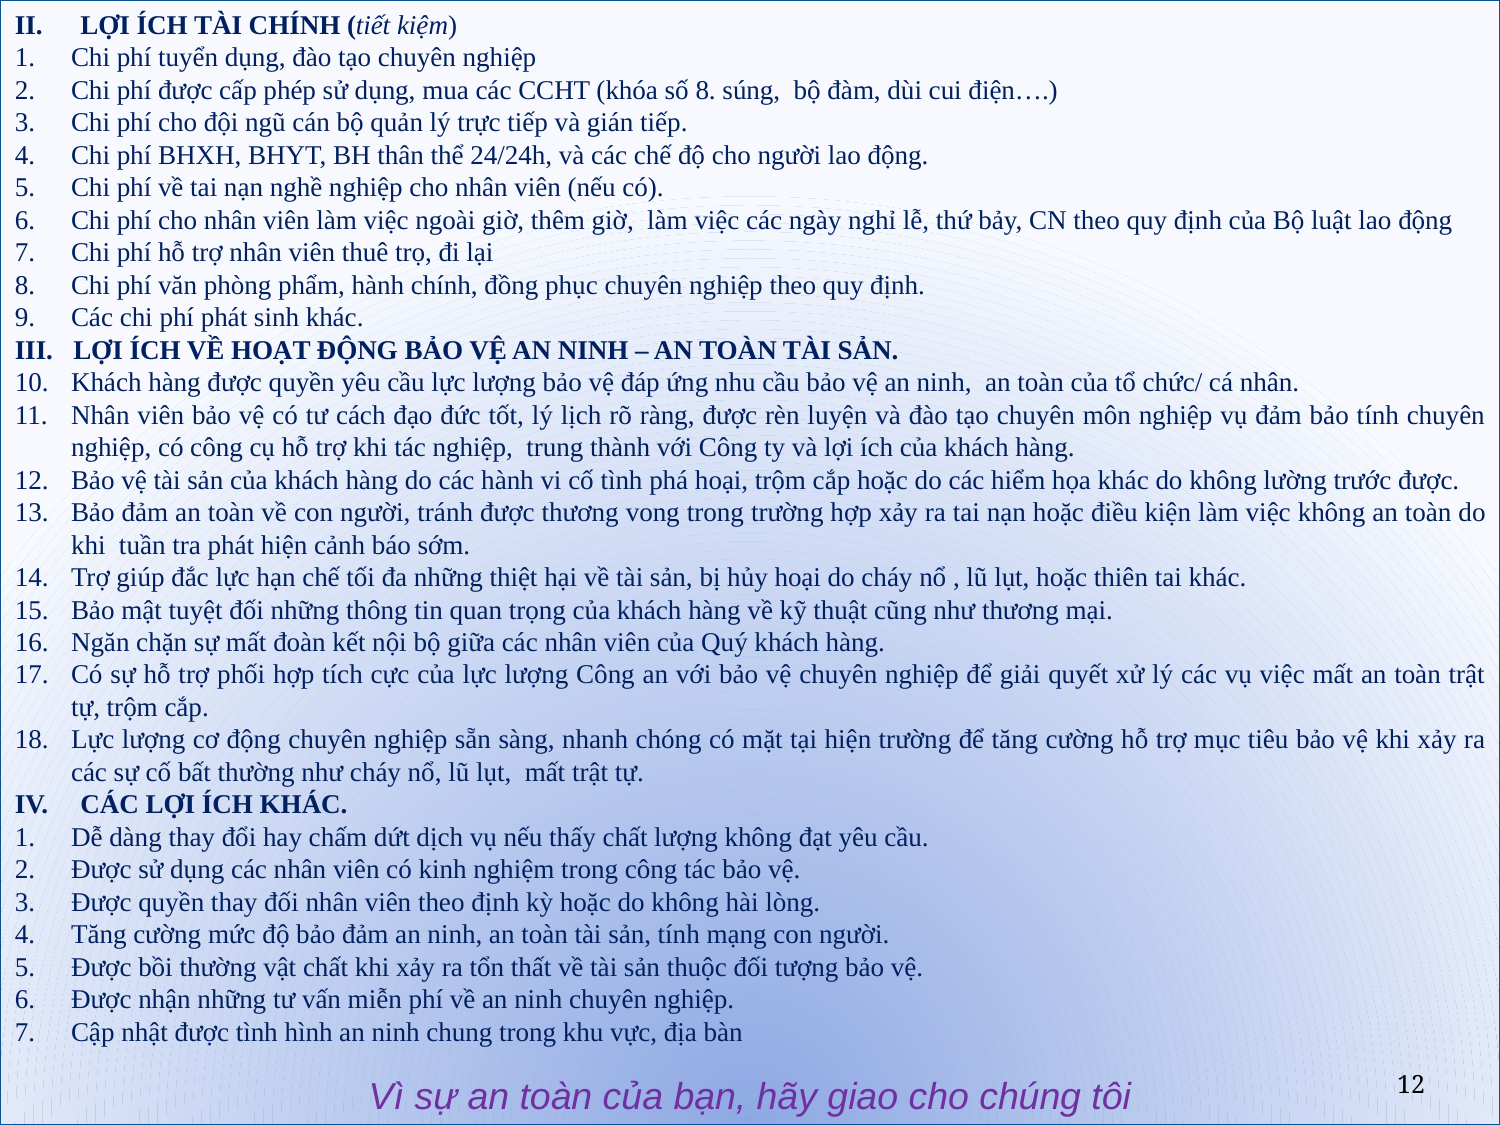

LỢI ÍCH TÀI CHÍNH (tiết kiệm)
Chi phí tuyển dụng, đào tạo chuyên nghiệp
Chi phí được cấp phép sử dụng, mua các CCHT (khóa số 8. súng,  bộ đàm, dùi cui điện….)
Chi phí cho đội ngũ cán bộ quản lý trực tiếp và gián tiếp.
Chi phí BHXH, BHYT, BH thân thể 24/24h, và các chế độ cho người lao động.
Chi phí về tai nạn nghề nghiệp cho nhân viên (nếu có).
Chi phí cho nhân viên làm việc ngoài giờ, thêm giờ,  làm việc các ngày nghỉ lễ, thứ bảy, CN theo quy định của Bộ luật lao động
Chi phí hỗ trợ nhân viên thuê trọ, đi lại
Chi phí văn phòng phẩm, hành chính, đồng phục chuyên nghiệp theo quy định.
Các chi phí phát sinh khác.
III.   LỢI ÍCH VỀ HOẠT ĐỘNG BẢO VỆ AN NINH – AN TOÀN TÀI SẢN.
Khách hàng được quyền yêu cầu lực lượng bảo vệ đáp ứng nhu cầu bảo vệ an ninh,  an toàn của tổ chức/ cá nhân.
Nhân viên bảo vệ có tư cách đạo đức tốt, lý lịch rõ ràng, được rèn luyện và đào tạo chuyên môn nghiệp vụ đảm bảo tính chuyên nghiệp, có công cụ hỗ trợ khi tác nghiệp,  trung thành với Công ty và lợi ích của khách hàng.
Bảo vệ tài sản của khách hàng do các hành vi cố tình phá hoại, trộm cắp hoặc do các hiểm họa khác do không lường trước được.
Bảo đảm an toàn về con người, tránh được thương vong trong trường hợp xảy ra tai nạn hoặc điều kiện làm việc không an toàn do khi  tuần tra phát hiện cảnh báo sớm.
Trợ giúp đắc lực hạn chế tối đa những thiệt hại về tài sản, bị hủy hoại do cháy nổ , lũ lụt, hoặc thiên tai khác.
Bảo mật tuyệt đối những thông tin quan trọng của khách hàng về kỹ thuật cũng như thương mại.
Ngăn chặn sự mất đoàn kết nội bộ giữa các nhân viên của Quý khách hàng.
Có sự hỗ trợ phối hợp tích cực của lực lượng Công an với bảo vệ chuyên nghiệp để giải quyết xử lý các vụ việc mất an toàn trật tự, trộm cắp.
Lực lượng cơ động chuyên nghiệp sẵn sàng, nhanh chóng có mặt tại hiện trường để tăng cường hỗ trợ mục tiêu bảo vệ khi xảy ra các sự cố bất thường như cháy nổ, lũ lụt,  mất trật tự.
CÁC LỢI ÍCH KHÁC.
Dễ dàng thay đổi hay chấm dứt dịch vụ nếu thấy chất lượng không đạt yêu cầu.
Được sử dụng các nhân viên có kinh nghiệm trong công tác bảo vệ.
Được quyền thay đối nhân viên theo định kỳ hoặc do không hài lòng.
Tăng cường mức độ bảo đảm an ninh, an toàn tài sản, tính mạng con người.
Được bồi thường vật chất khi xảy ra tổn thất về tài sản thuộc đối tượng bảo vệ.
Được nhận những tư vấn miễn phí về an ninh chuyên nghiệp.
Cập nhật được tình hình an ninh chung trong khu vực, địa bàn

12
Vì sự an toàn của bạn, hãy giao cho chúng tôi